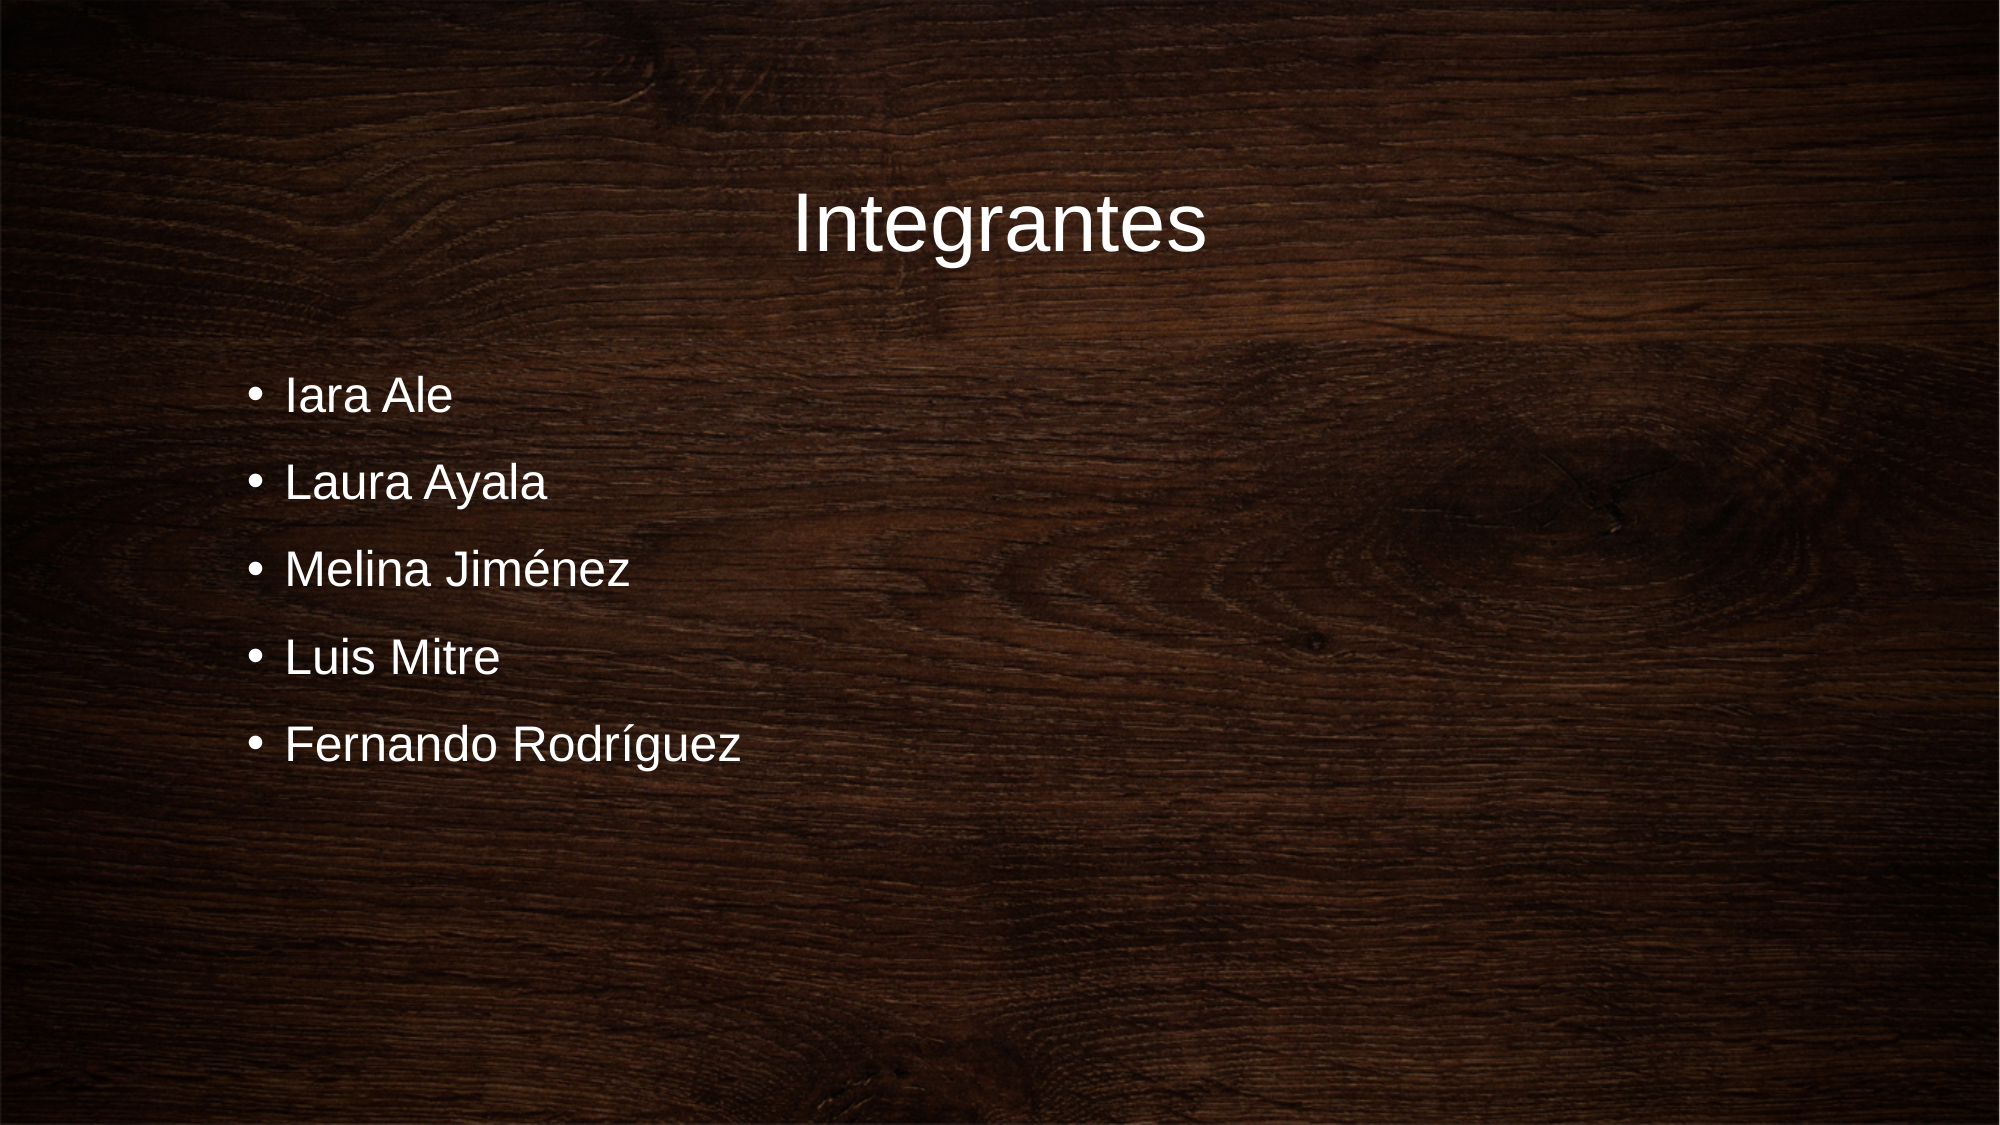

# Integrantes
Iara Ale
Laura Ayala
Melina Jiménez
Luis Mitre
Fernando Rodríguez